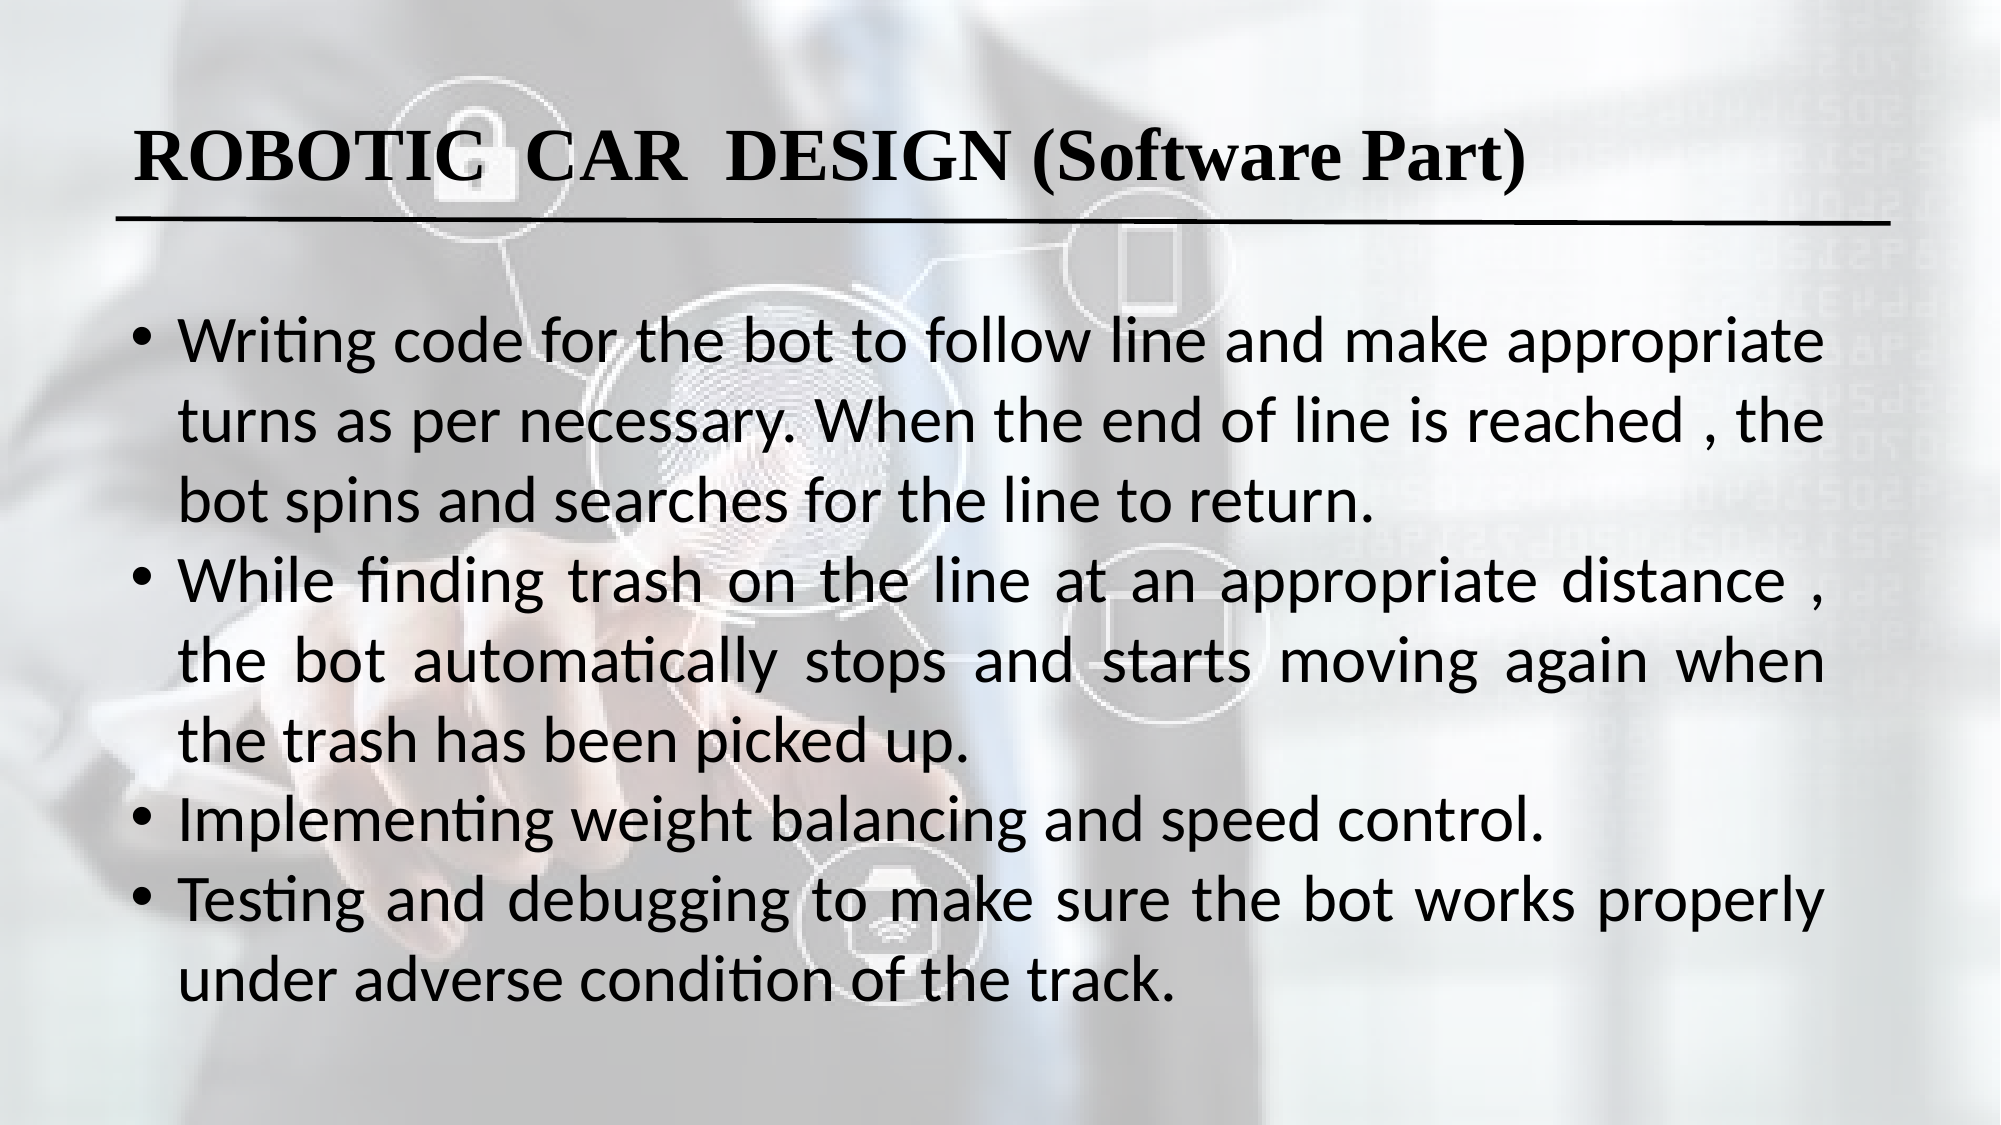

ROBOTIC  CAR  DESIGN (Software Part)

Writing code for the bot to follow line and make appropriate turns as per necessary. When the end of line is reached , the bot spins and searches for the line to return.
While finding trash on the line at an appropriate distance , the bot automatically stops and starts moving again when the trash has been picked up.
Implementing weight balancing and speed control.
Testing and debugging to make sure the bot works properly under adverse condition of the track.